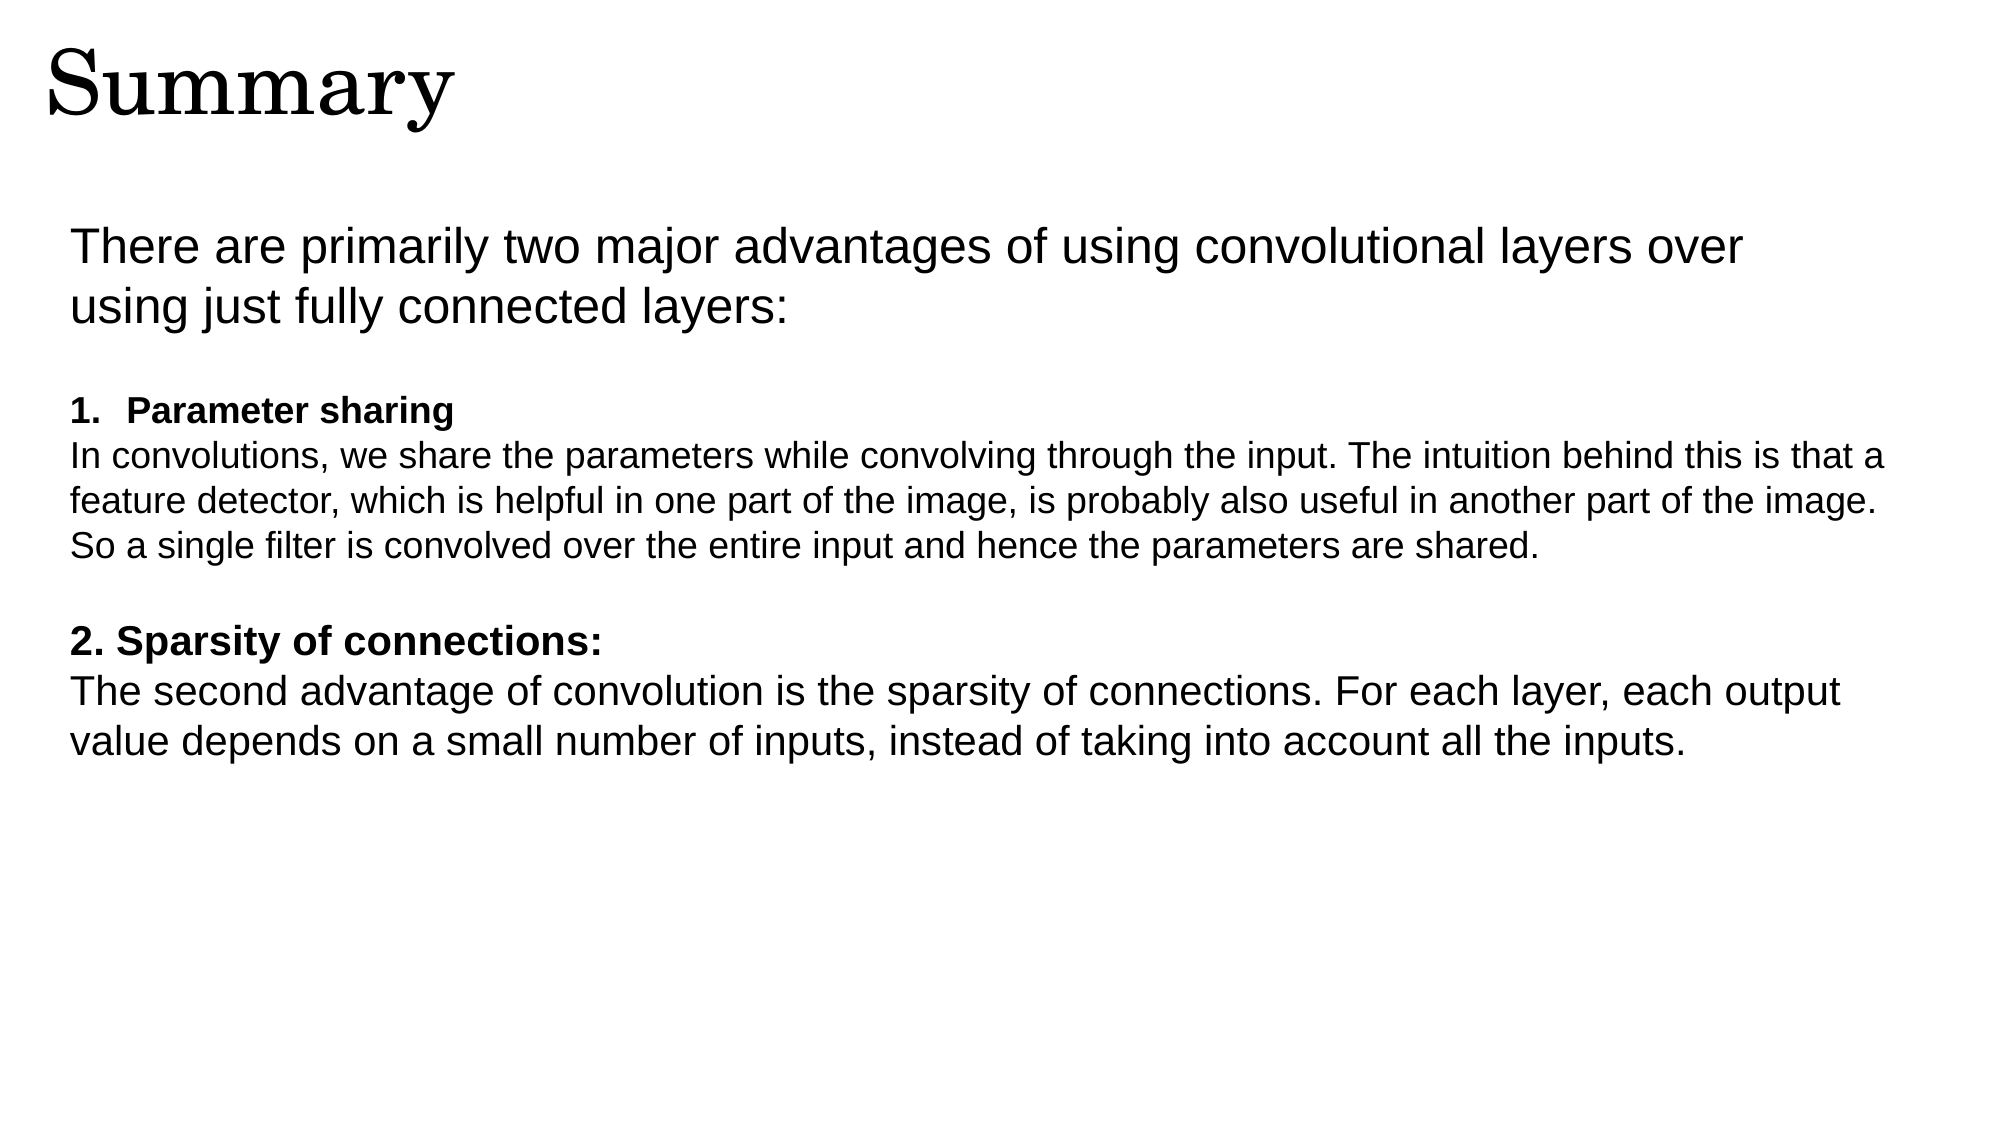

# Summary
There are primarily two major advantages of using convolutional layers over using just fully connected layers:
Parameter sharing
In convolutions, we share the parameters while convolving through the input. The intuition behind this is that a feature detector, which is helpful in one part of the image, is probably also useful in another part of the image. So a single filter is convolved over the entire input and hence the parameters are shared.
2. Sparsity of connections:
The second advantage of convolution is the sparsity of connections. For each layer, each output value depends on a small number of inputs, instead of taking into account all the inputs.